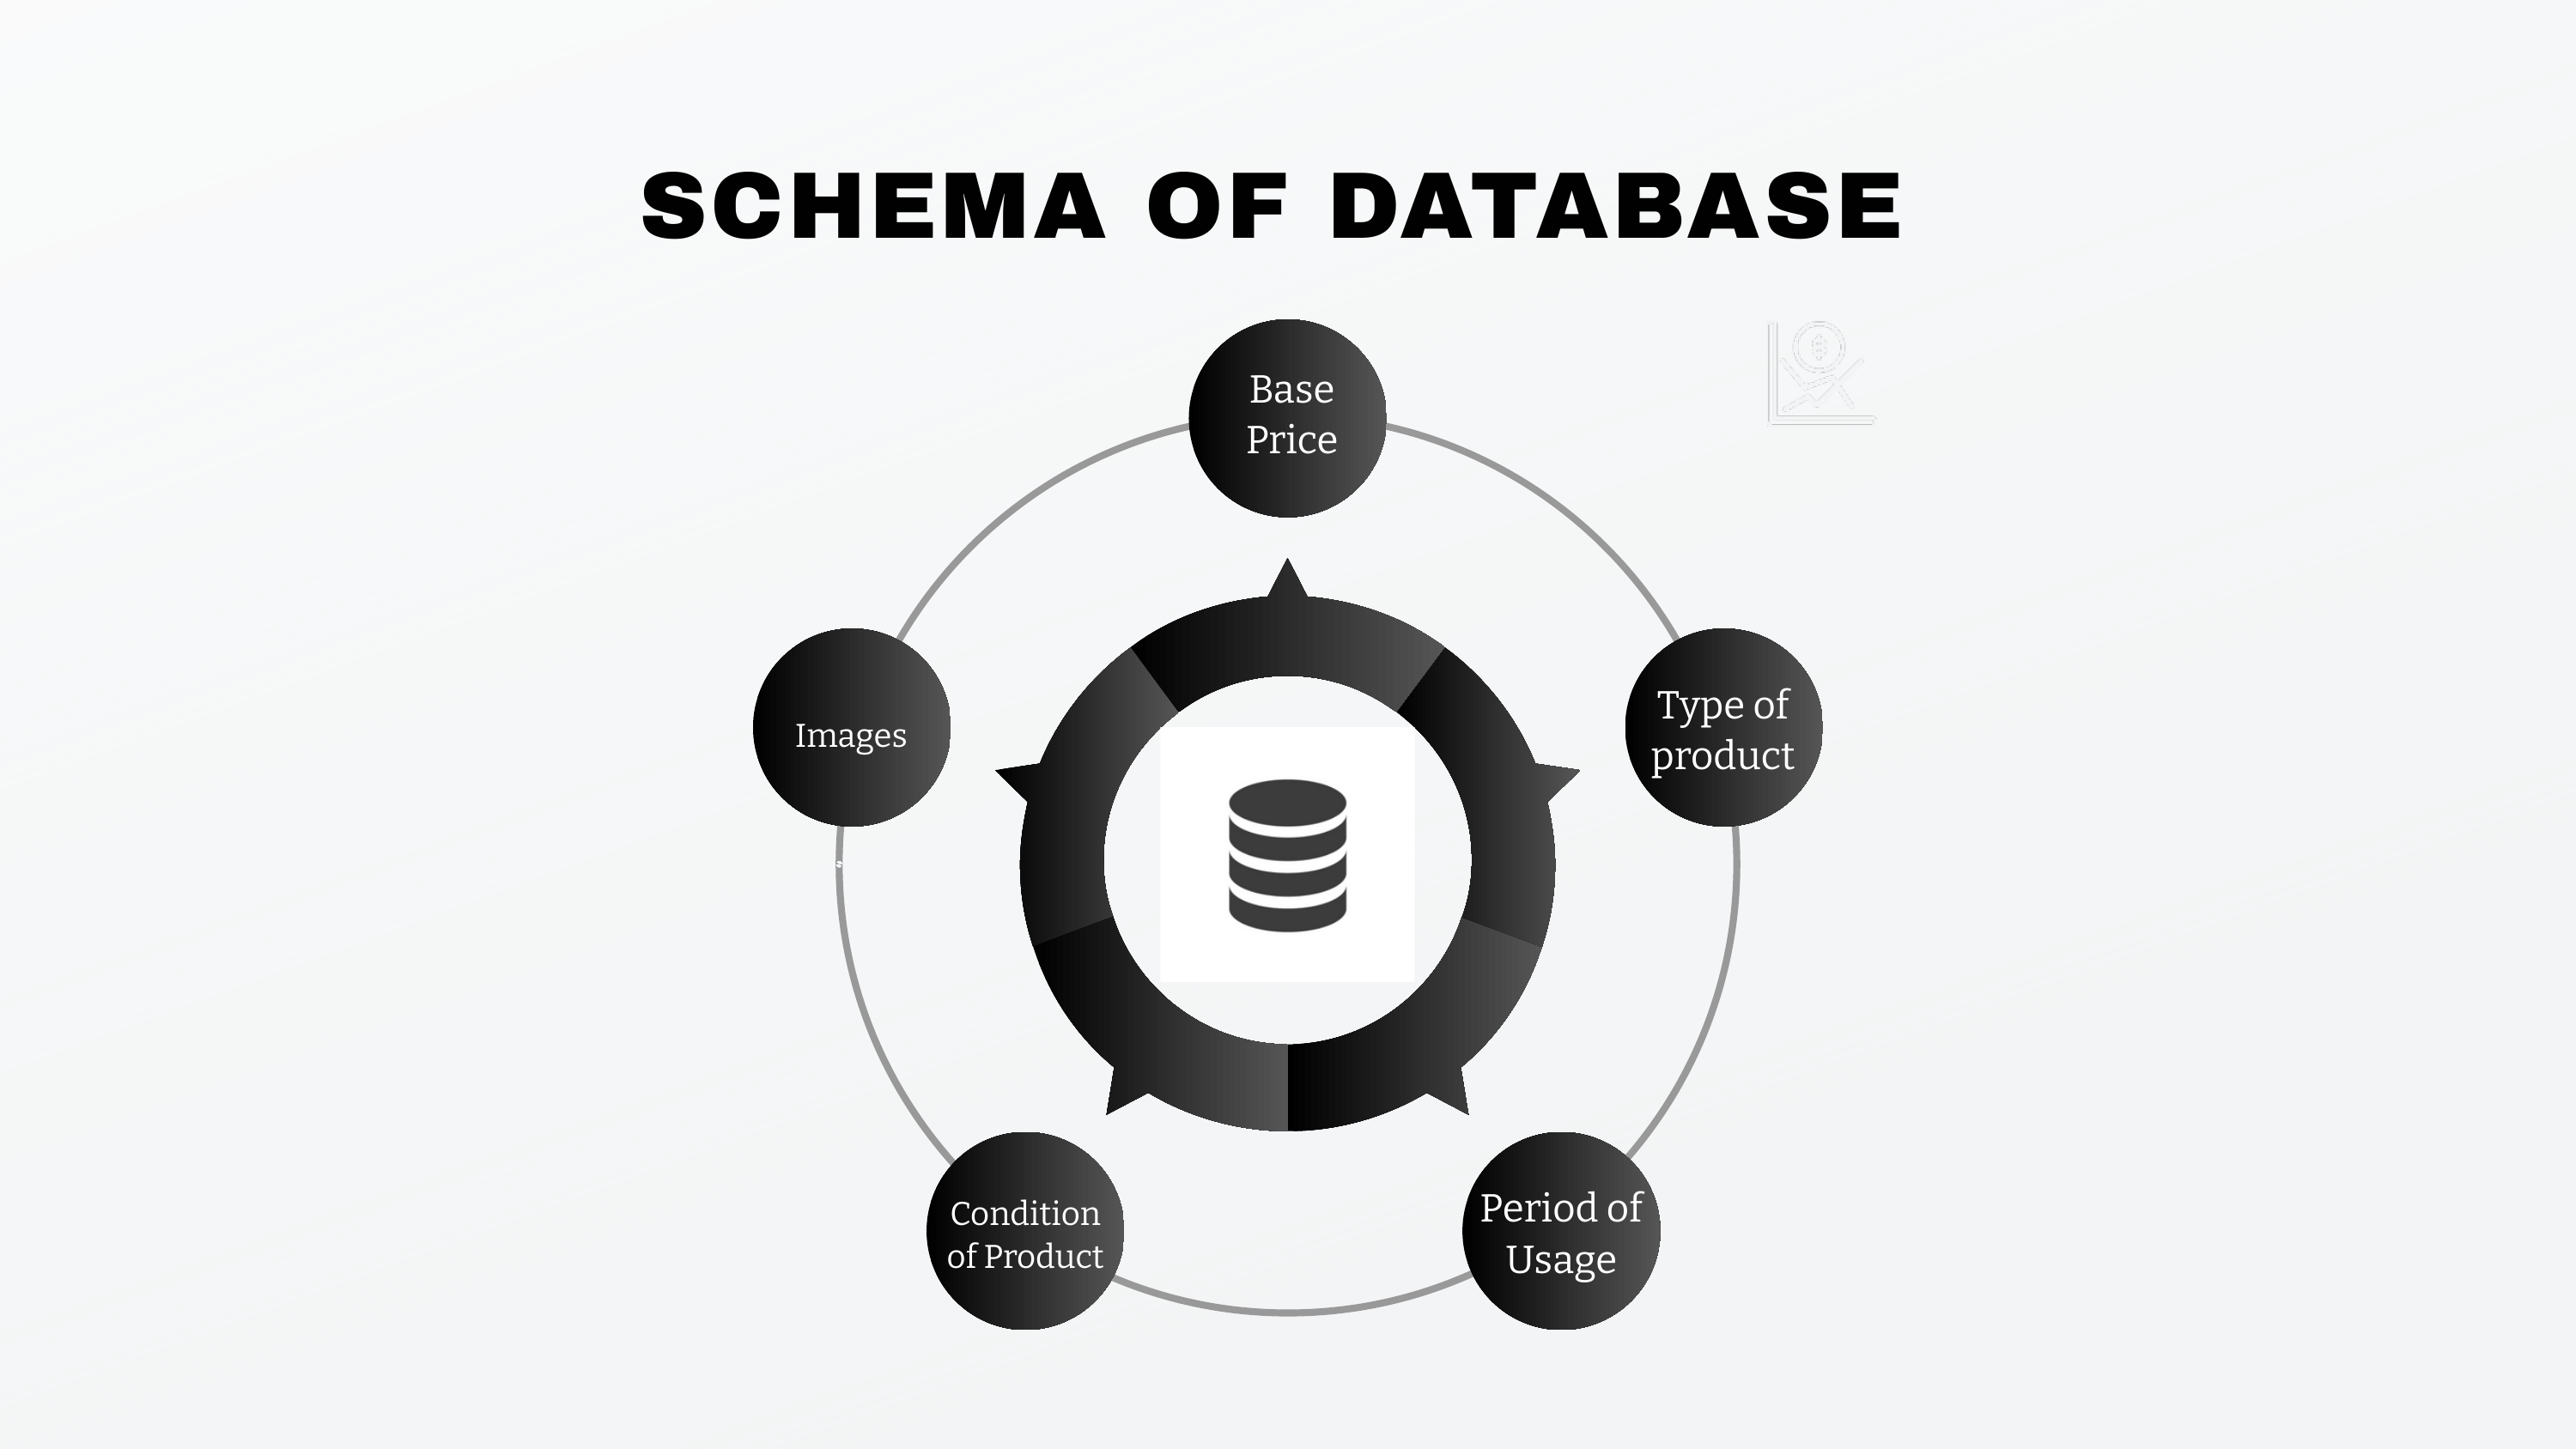

SCHEMA OF DATABASE

Base
Price

Type of product
Images

Period of Usage
Condition of Product